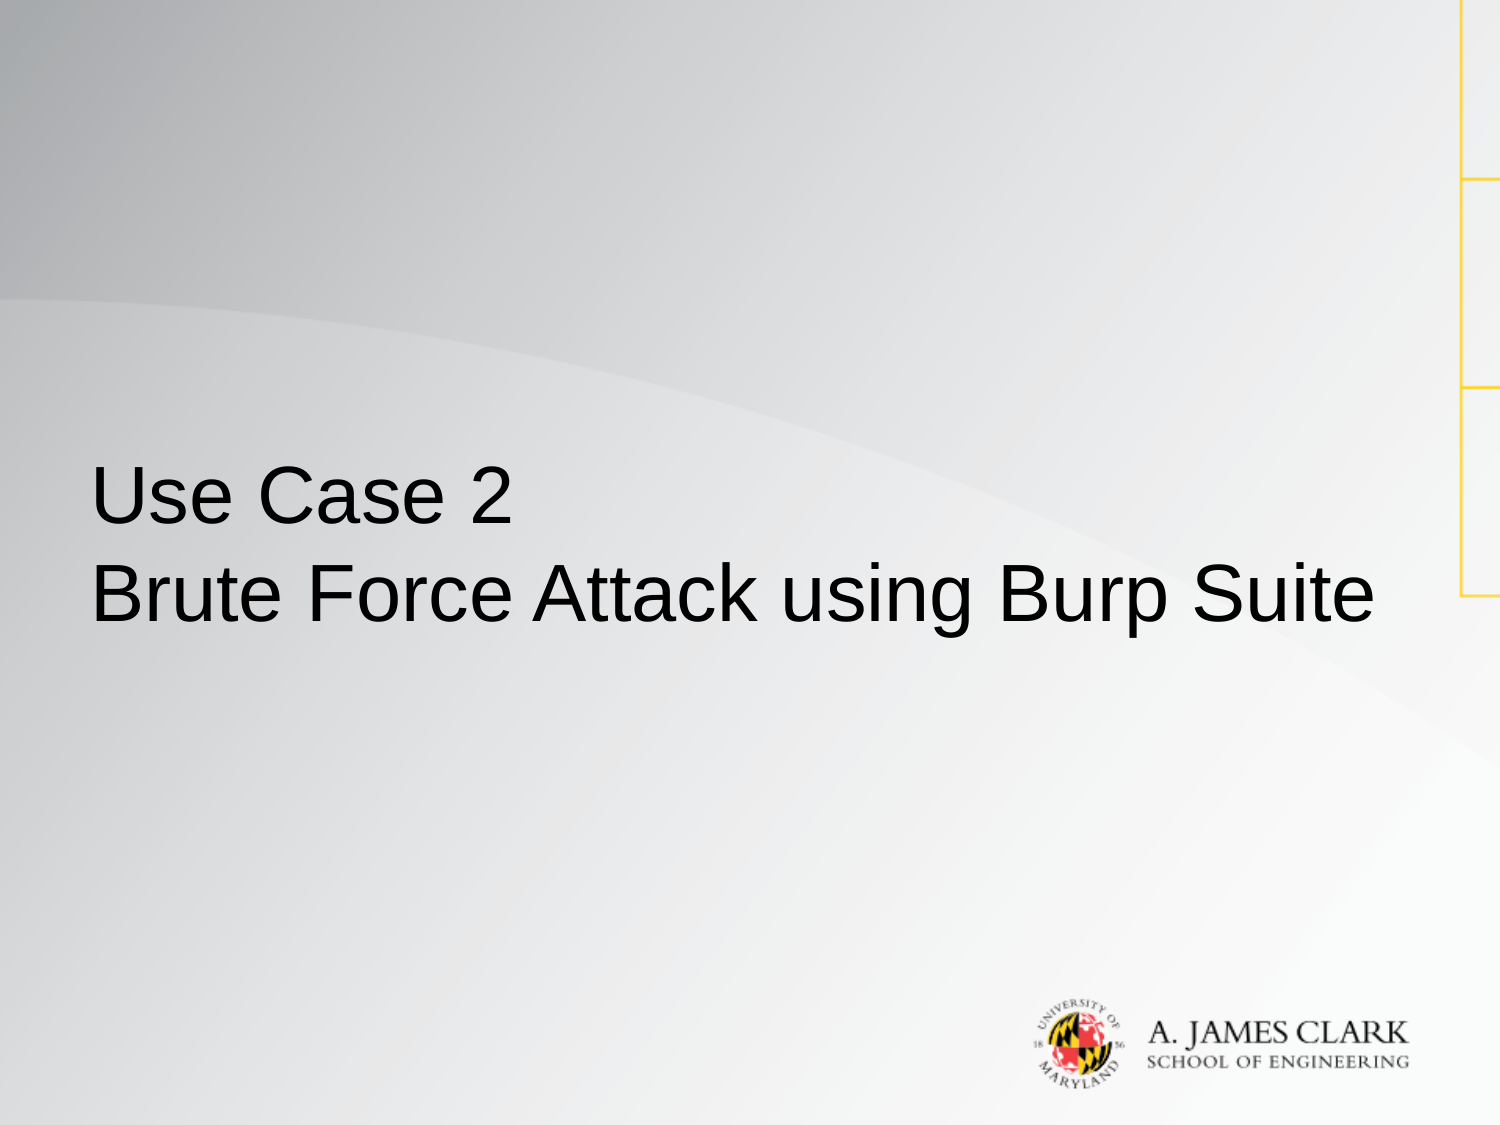

# Use Case 2 Brute Force Attack using Burp Suite